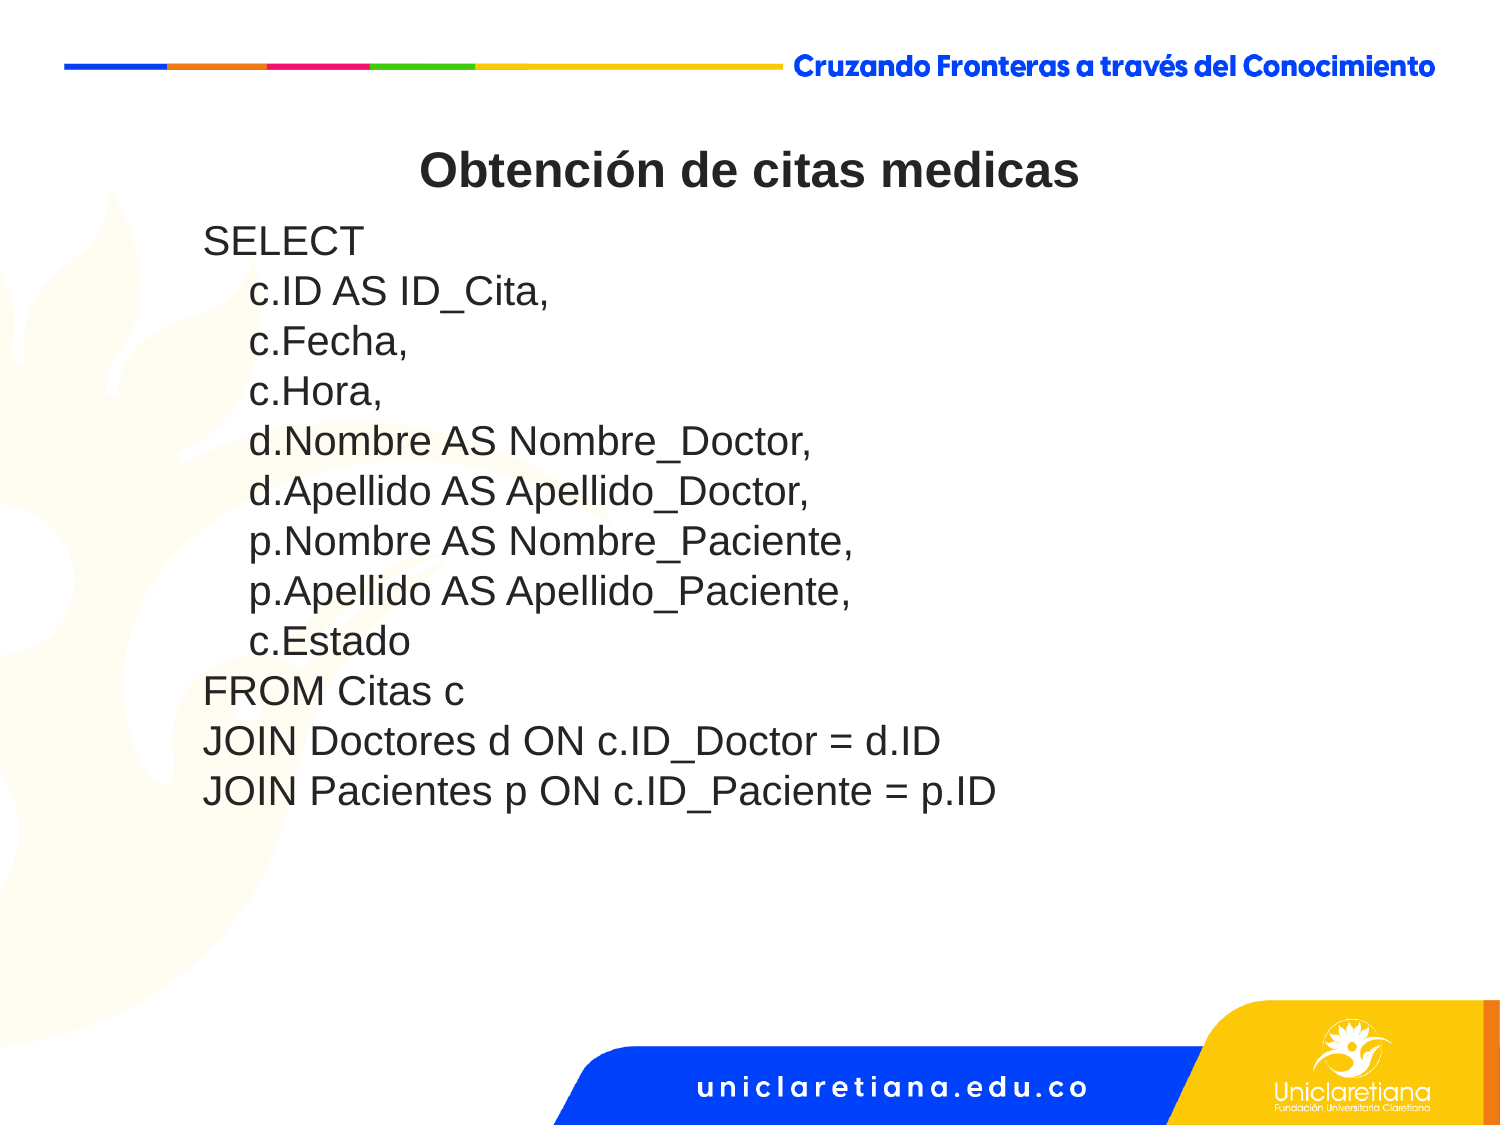

Obtención de citas medicas
SELECT
    c.ID AS ID_Cita,
    c.Fecha,
    c.Hora,
    d.Nombre AS Nombre_Doctor,
    d.Apellido AS Apellido_Doctor,
    p.Nombre AS Nombre_Paciente,
    p.Apellido AS Apellido_Paciente,
    c.Estado
FROM Citas c
JOIN Doctores d ON c.ID_Doctor = d.ID
JOIN Pacientes p ON c.ID_Paciente = p.ID